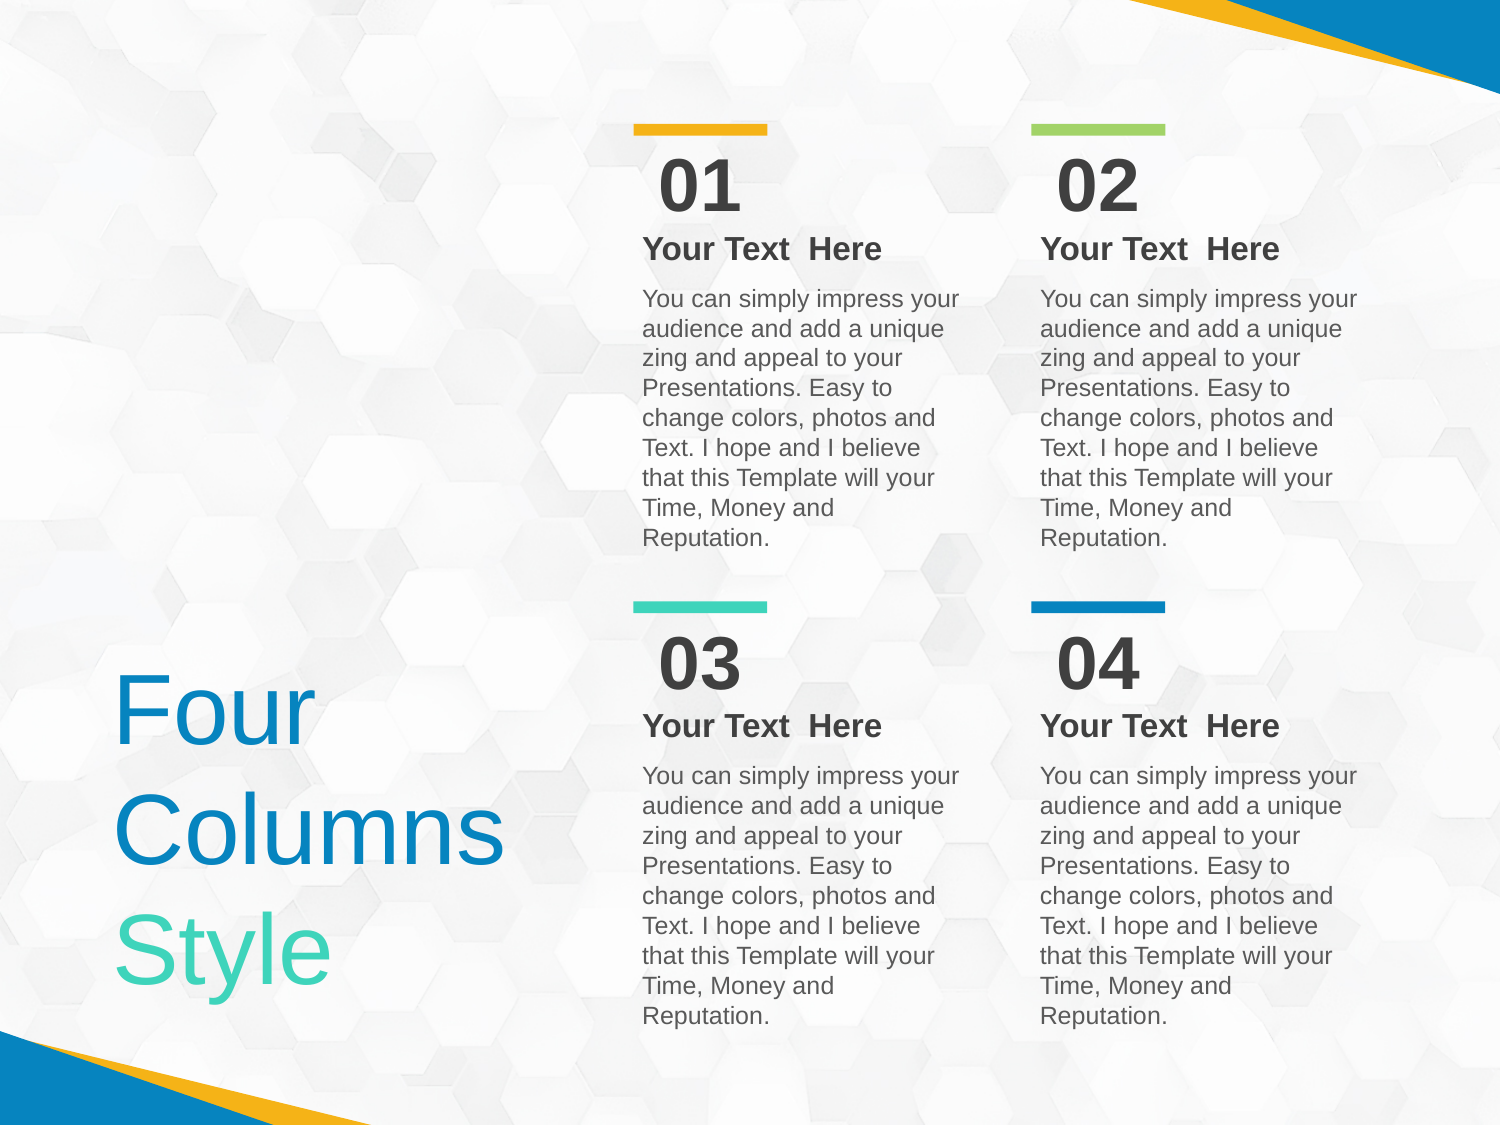

02

01
Your Text  Here
You can simply impress your audience and add a unique zing and appeal to your Presentations. Easy to change colors, photos and Text. I hope and I believe that this Template will your Time, Money and Reputation.
Your Text  Here
You can simply impress your audience and add a unique zing and appeal to your Presentations. Easy to change colors, photos and Text. I hope and I believe that this Template will your Time, Money and Reputation.

04

03
Four Columns Style
Your Text  Here
You can simply impress your audience and add a unique zing and appeal to your Presentations. Easy to change colors, photos and Text. I hope and I believe that this Template will your Time, Money and Reputation.
Your Text  Here
You can simply impress your audience and add a unique zing and appeal to your Presentations. Easy to change colors, photos and Text. I hope and I believe that this Template will your Time, Money and Reputation.